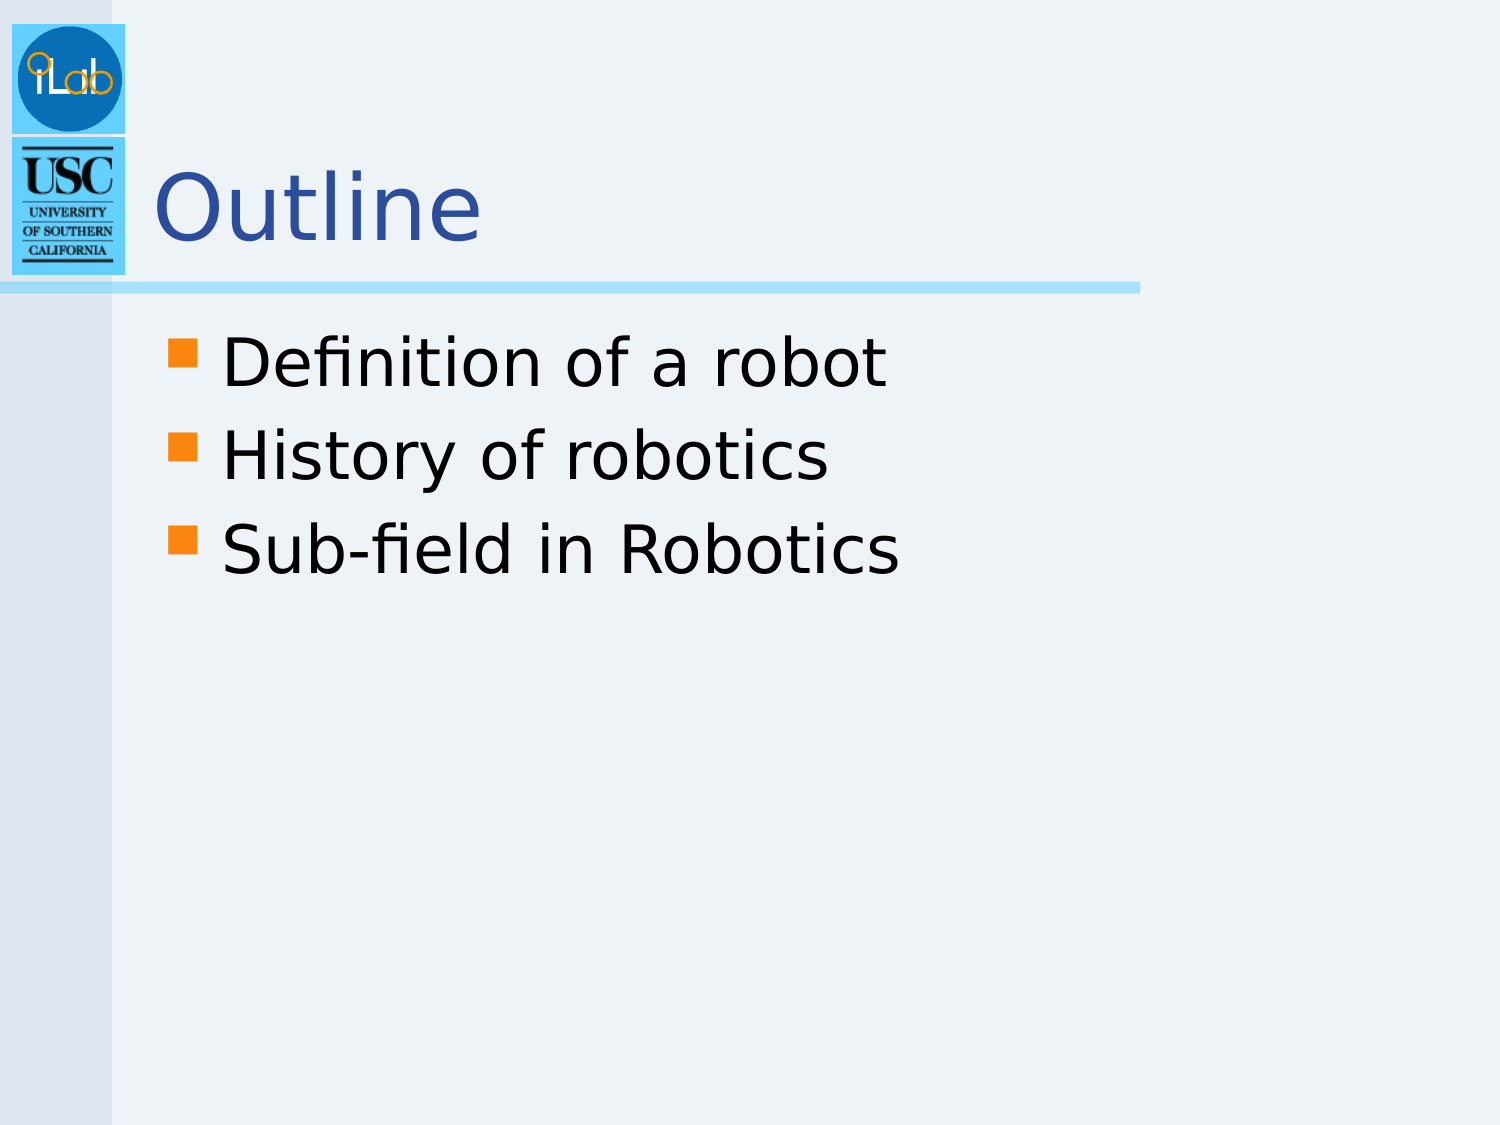

# Outline
Definition of a robot
History of robotics
Sub-field in Robotics